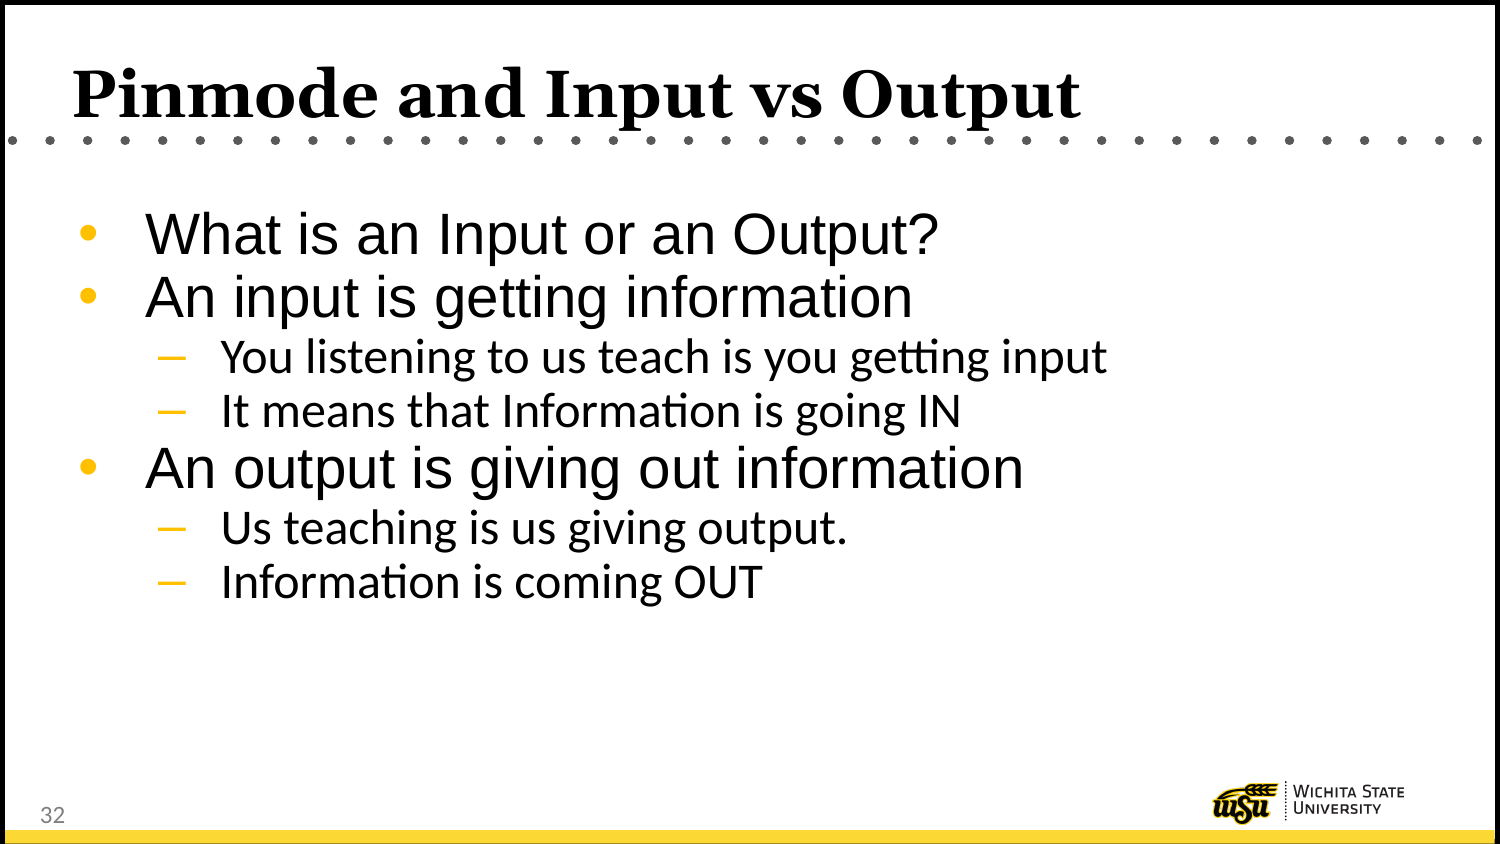

# Pinmode and Input vs Output
What is an Input or an Output?
An input is getting information
You listening to us teach is you getting input
It means that Information is going IN
An output is giving out information
Us teaching is us giving output.
Information is coming OUT